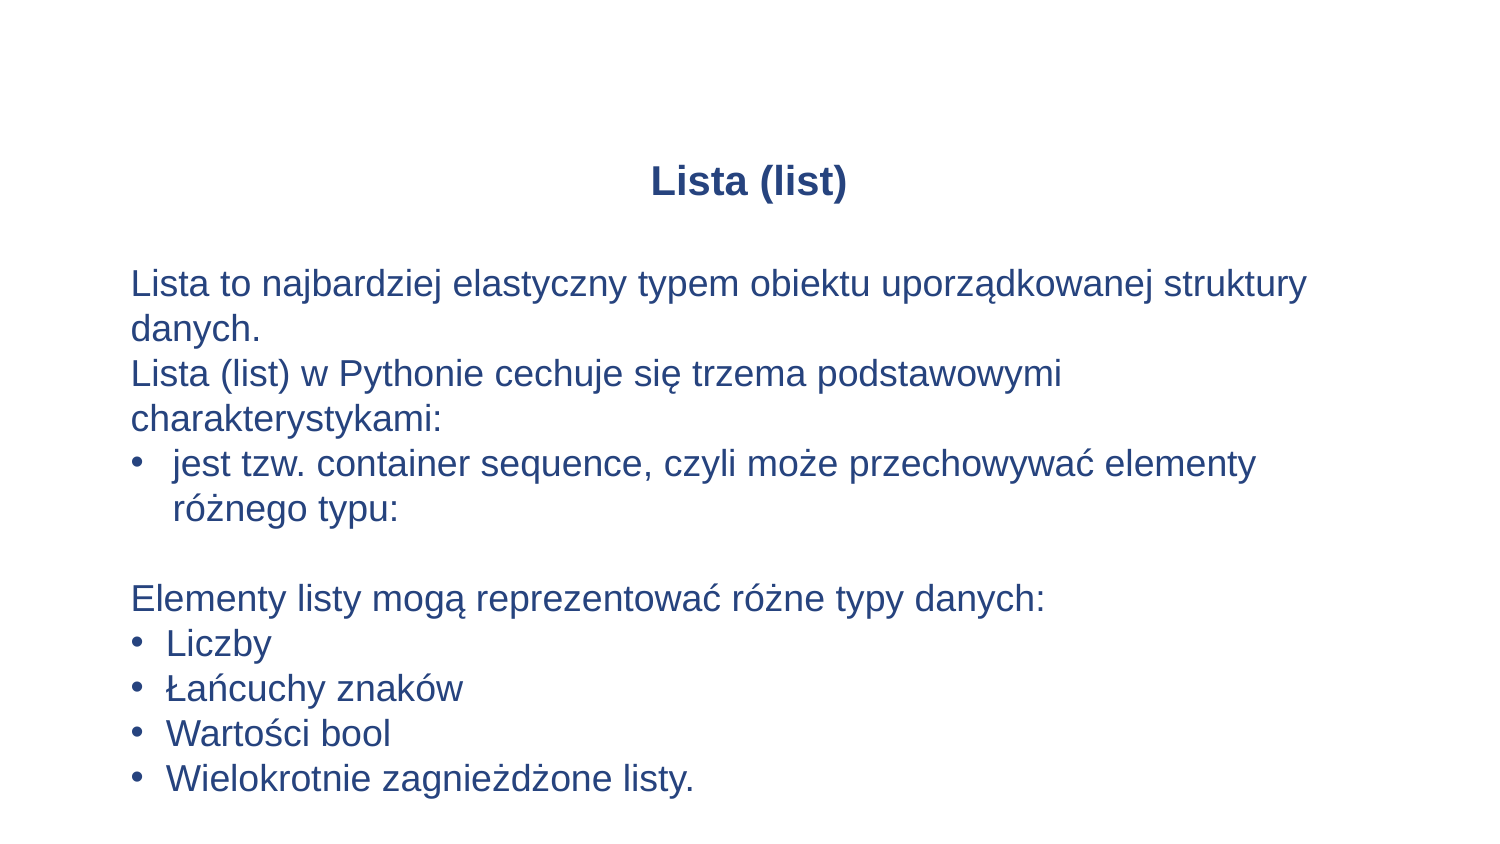

25.03.2024
# Lista (list)
Lista to najbardziej elastyczny typem obiektu uporządkowanej struktury danych.
Lista (list) w Pythonie cechuje się trzema podstawowymi charakterystykami:
jest tzw. container sequence, czyli może przechowywać elementy różnego typu:

Elementy listy mogą reprezentować różne typy danych:
Liczby
Łańcuchy znaków
Wartości bool
Wielokrotnie zagnieżdżone listy.